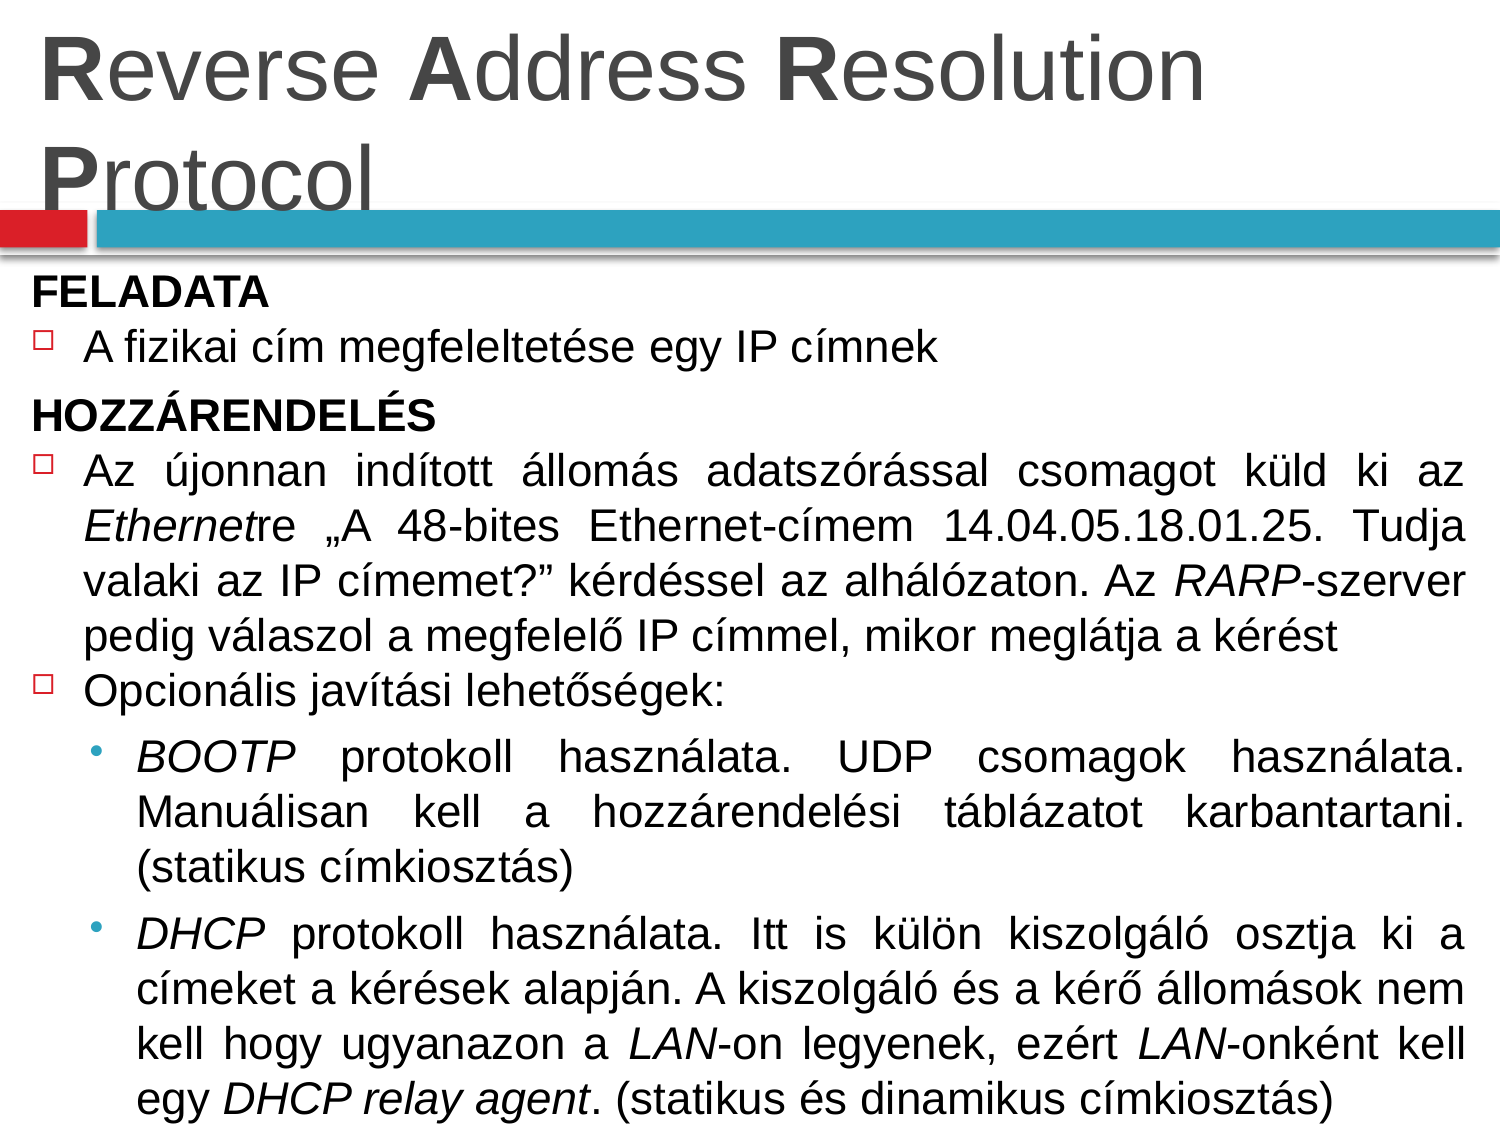

# Reverse Address Resolution Protocol
Feladata
A fizikai cím megfeleltetése egy IP címnek
Hozzárendelés
Az újonnan indított állomás adatszórással csomagot küld ki az Ethernetre „A 48-bites Ethernet-címem 14.04.05.18.01.25. Tudja valaki az IP címemet?” kérdéssel az alhálózaton. Az RARP-szerver pedig válaszol a megfelelő IP címmel, mikor meglátja a kérést
Opcionális javítási lehetőségek:
BOOTP protokoll használata. UDP csomagok használata. Manuálisan kell a hozzárendelési táblázatot karbantartani. (statikus címkiosztás)
DHCP protokoll használata. Itt is külön kiszolgáló osztja ki a címeket a kérések alapján. A kiszolgáló és a kérő állomások nem kell hogy ugyanazon a LAN-on legyenek, ezért LAN-onként kell egy DHCP relay agent. (statikus és dinamikus címkiosztás)